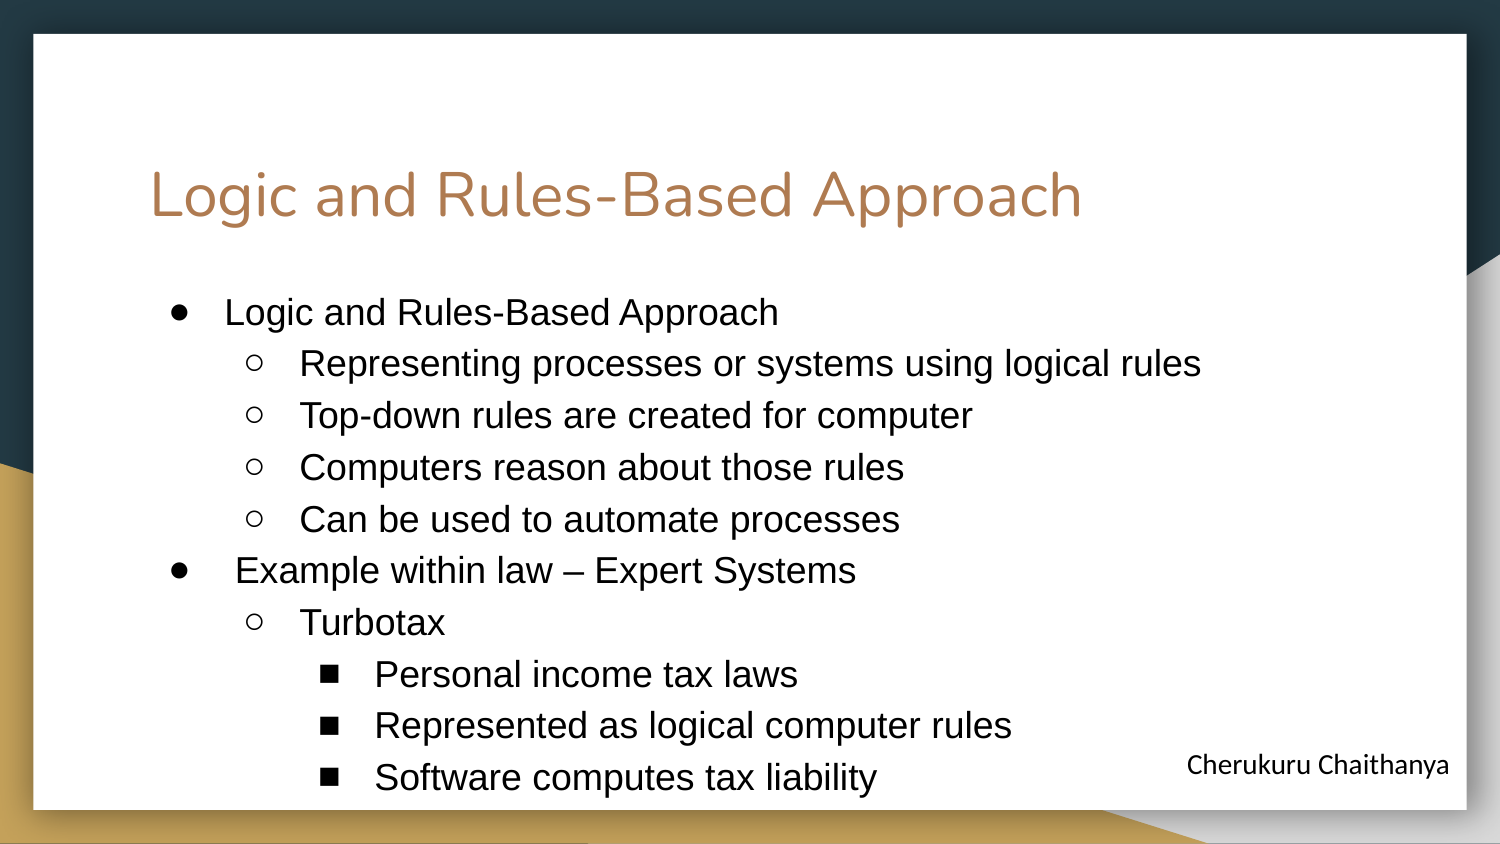

# Logic and Rules-Based Approach
Logic and Rules-Based Approach
Representing processes or systems using logical rules
Top-down rules are created for computer
Computers reason about those rules
Can be used to automate processes
 Example within law – Expert Systems
Turbotax
Personal income tax laws
Represented as logical computer rules
Software computes tax liability
Cherukuru Chaithanya